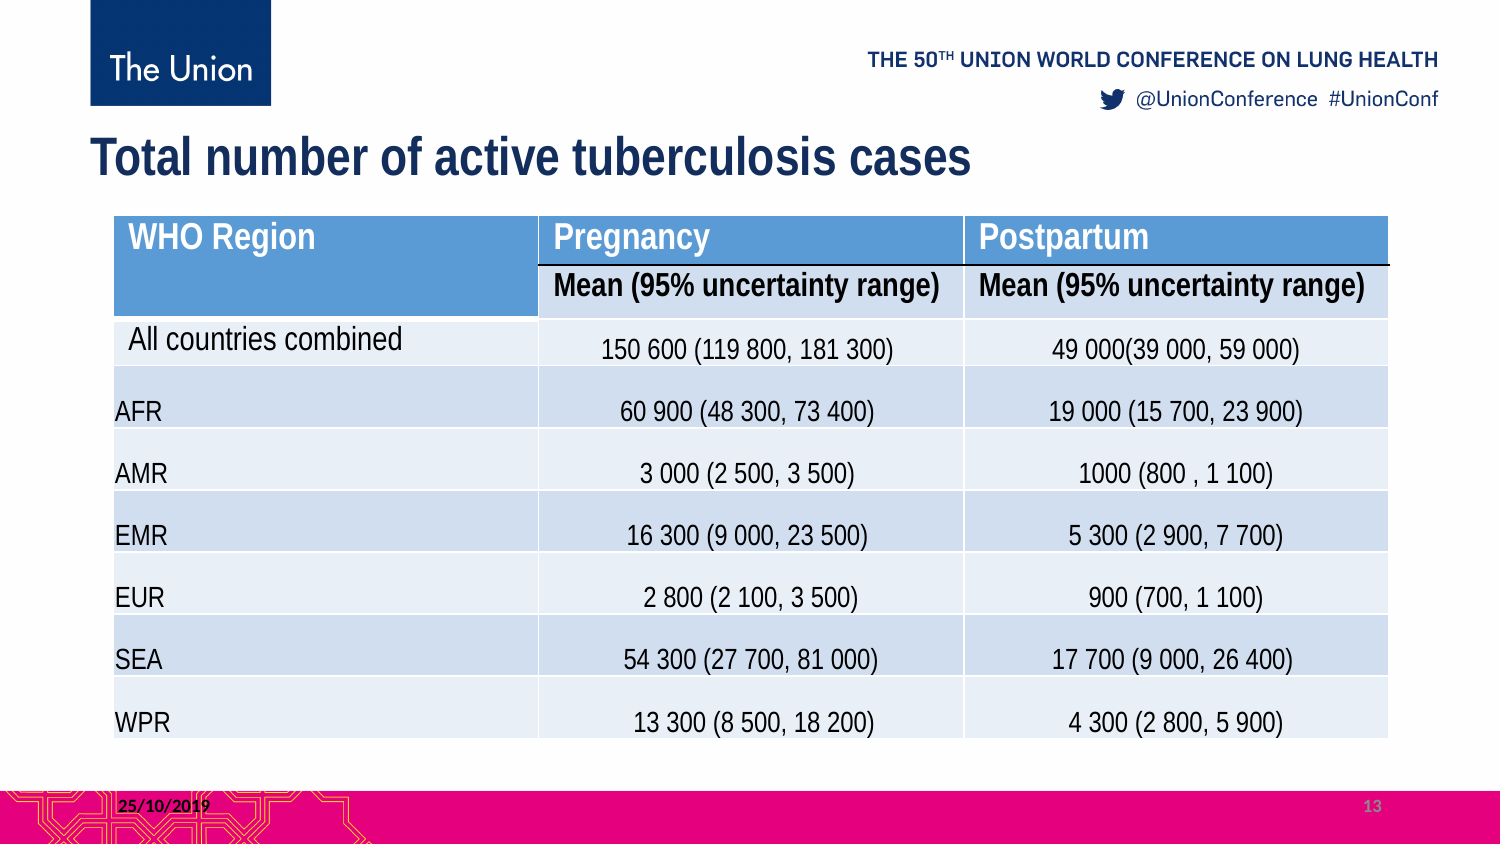

Total number of active tuberculosis cases
| WHO Region | Pregnancy | Postpartum |
| --- | --- | --- |
|  | Mean (95% uncertainty range) | Mean (95% uncertainty range) |
| All countries combined | 150 600 (119 800, 181 300) | 49 000(39 000, 59 000) |
| AFR | 60 900 (48 300, 73 400) | 19 000 (15 700, 23 900) |
| AMR | 3 000 (2 500, 3 500) | 1000 (800 , 1 100) |
| EMR | 16 300 (9 000, 23 500) | 5 300 (2 900, 7 700) |
| EUR | 2 800 (2 100, 3 500) | 900 (700, 1 100) |
| SEA | 54 300 (27 700, 81 000) | 17 700 (9 000, 26 400) |
| WPR | 13 300 (8 500, 18 200) | 4 300 (2 800, 5 900) |
25/10/2019
13